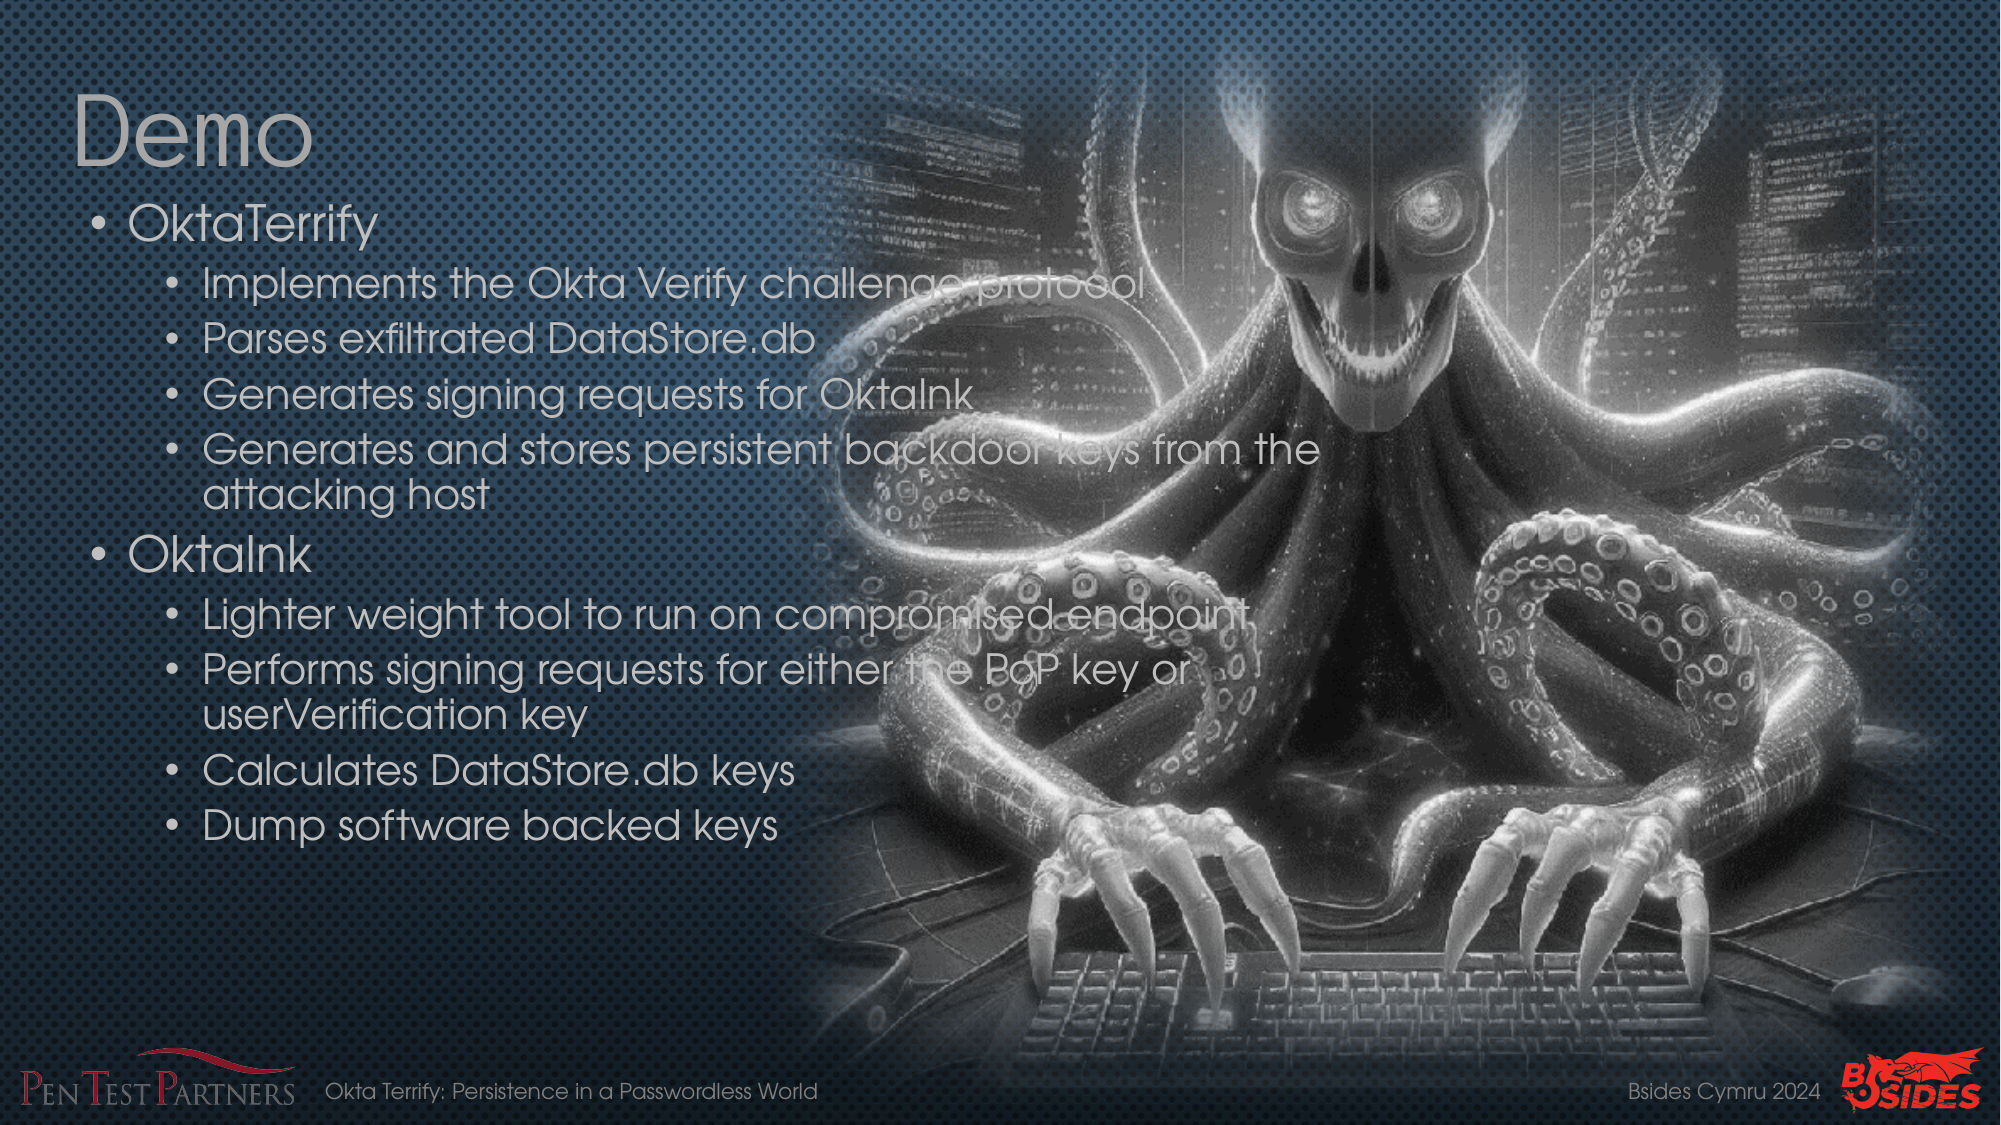

Demo
OktaTerrify
Implements the Okta Verify challenge protocol
Parses exfiltrated DataStore.db
Generates signing requests for OktaInk
Generates and stores persistent backdoor keys from the attacking host
OktaInk
Lighter weight tool to run on compromised endpoint
Performs signing requests for either the PoP key or userVerification key
Calculates DataStore.db keys
Dump software backed keys